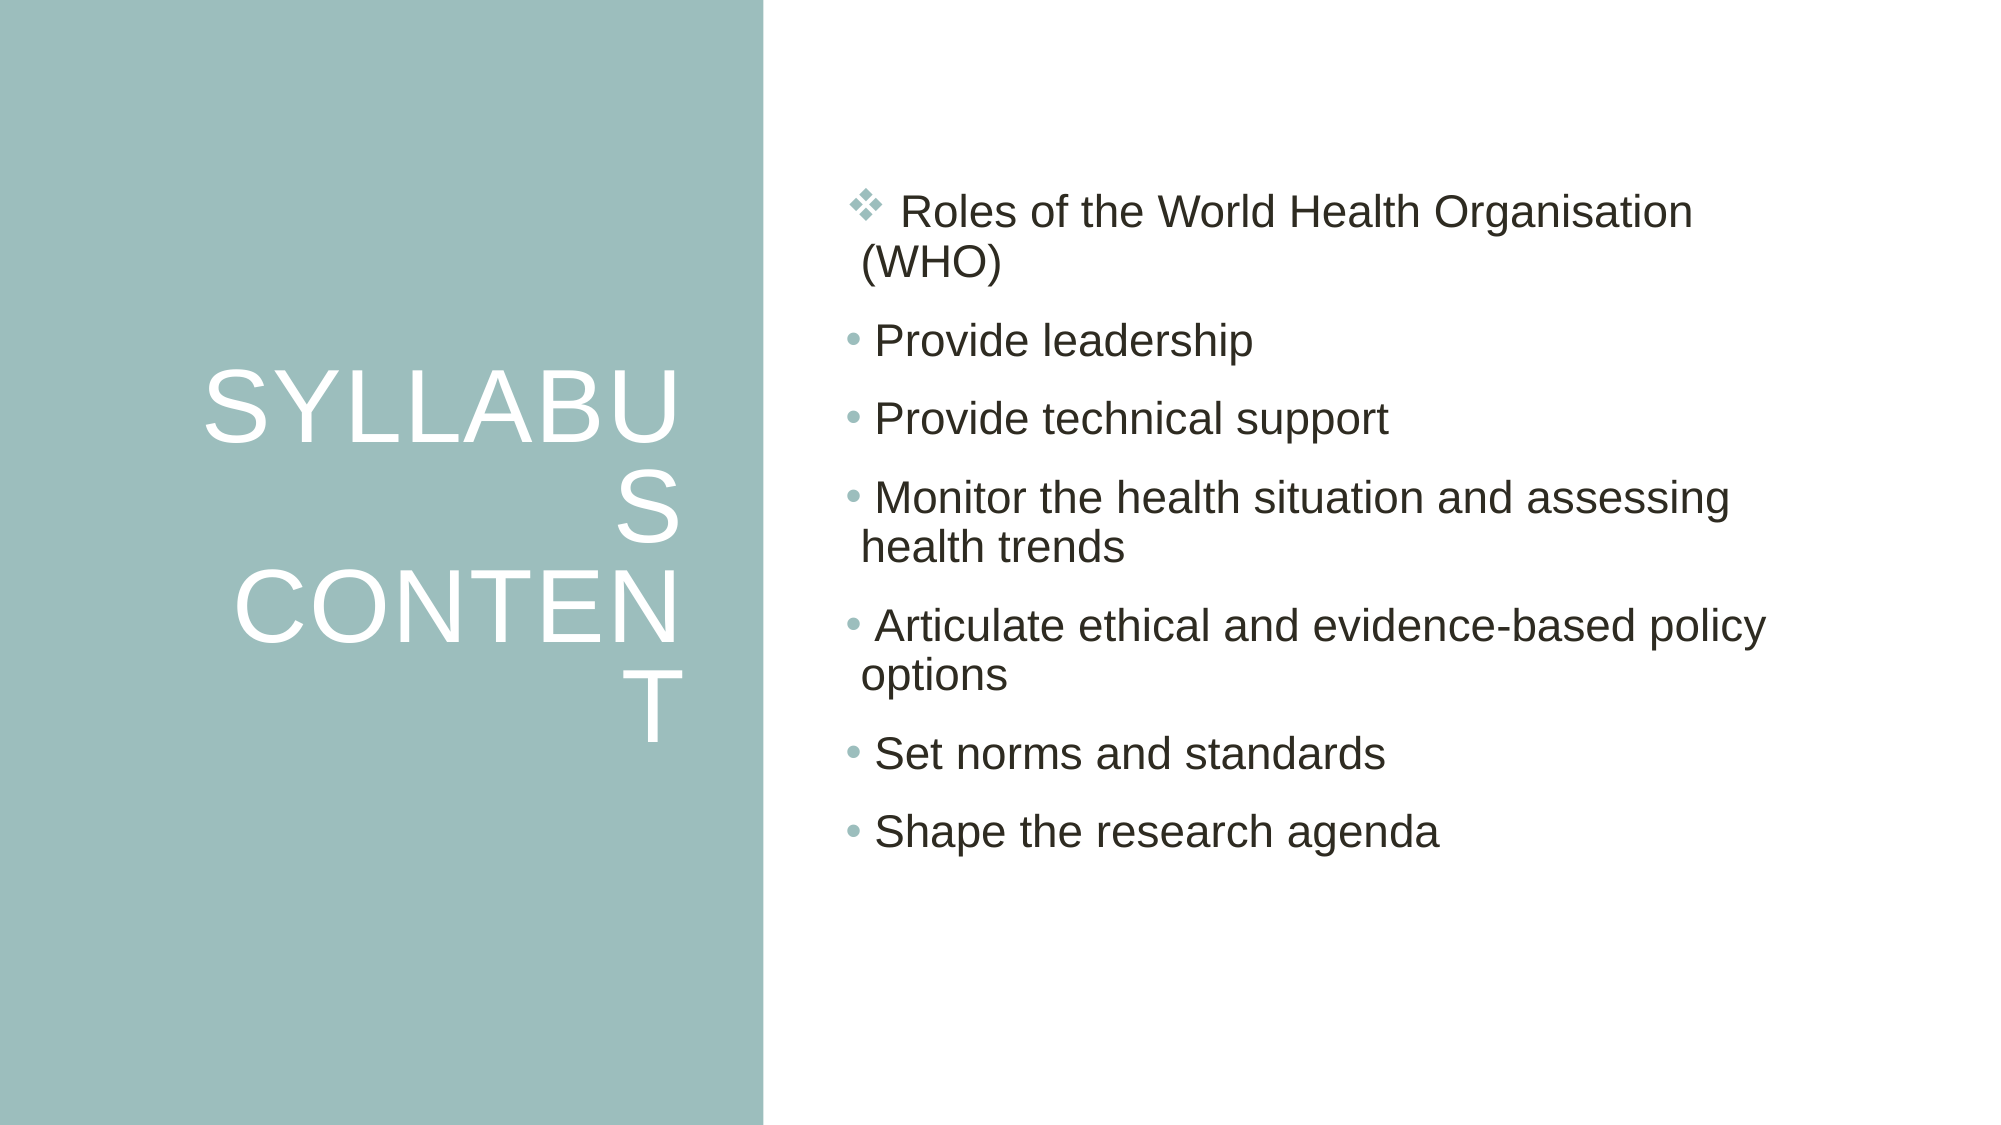

# Syllabus content
 Roles of the World Health Organisation (WHO)
 Provide leadership
 Provide technical support
 Monitor the health situation and assessing health trends
 Articulate ethical and evidence-based policy options
 Set norms and standards
 Shape the research agenda